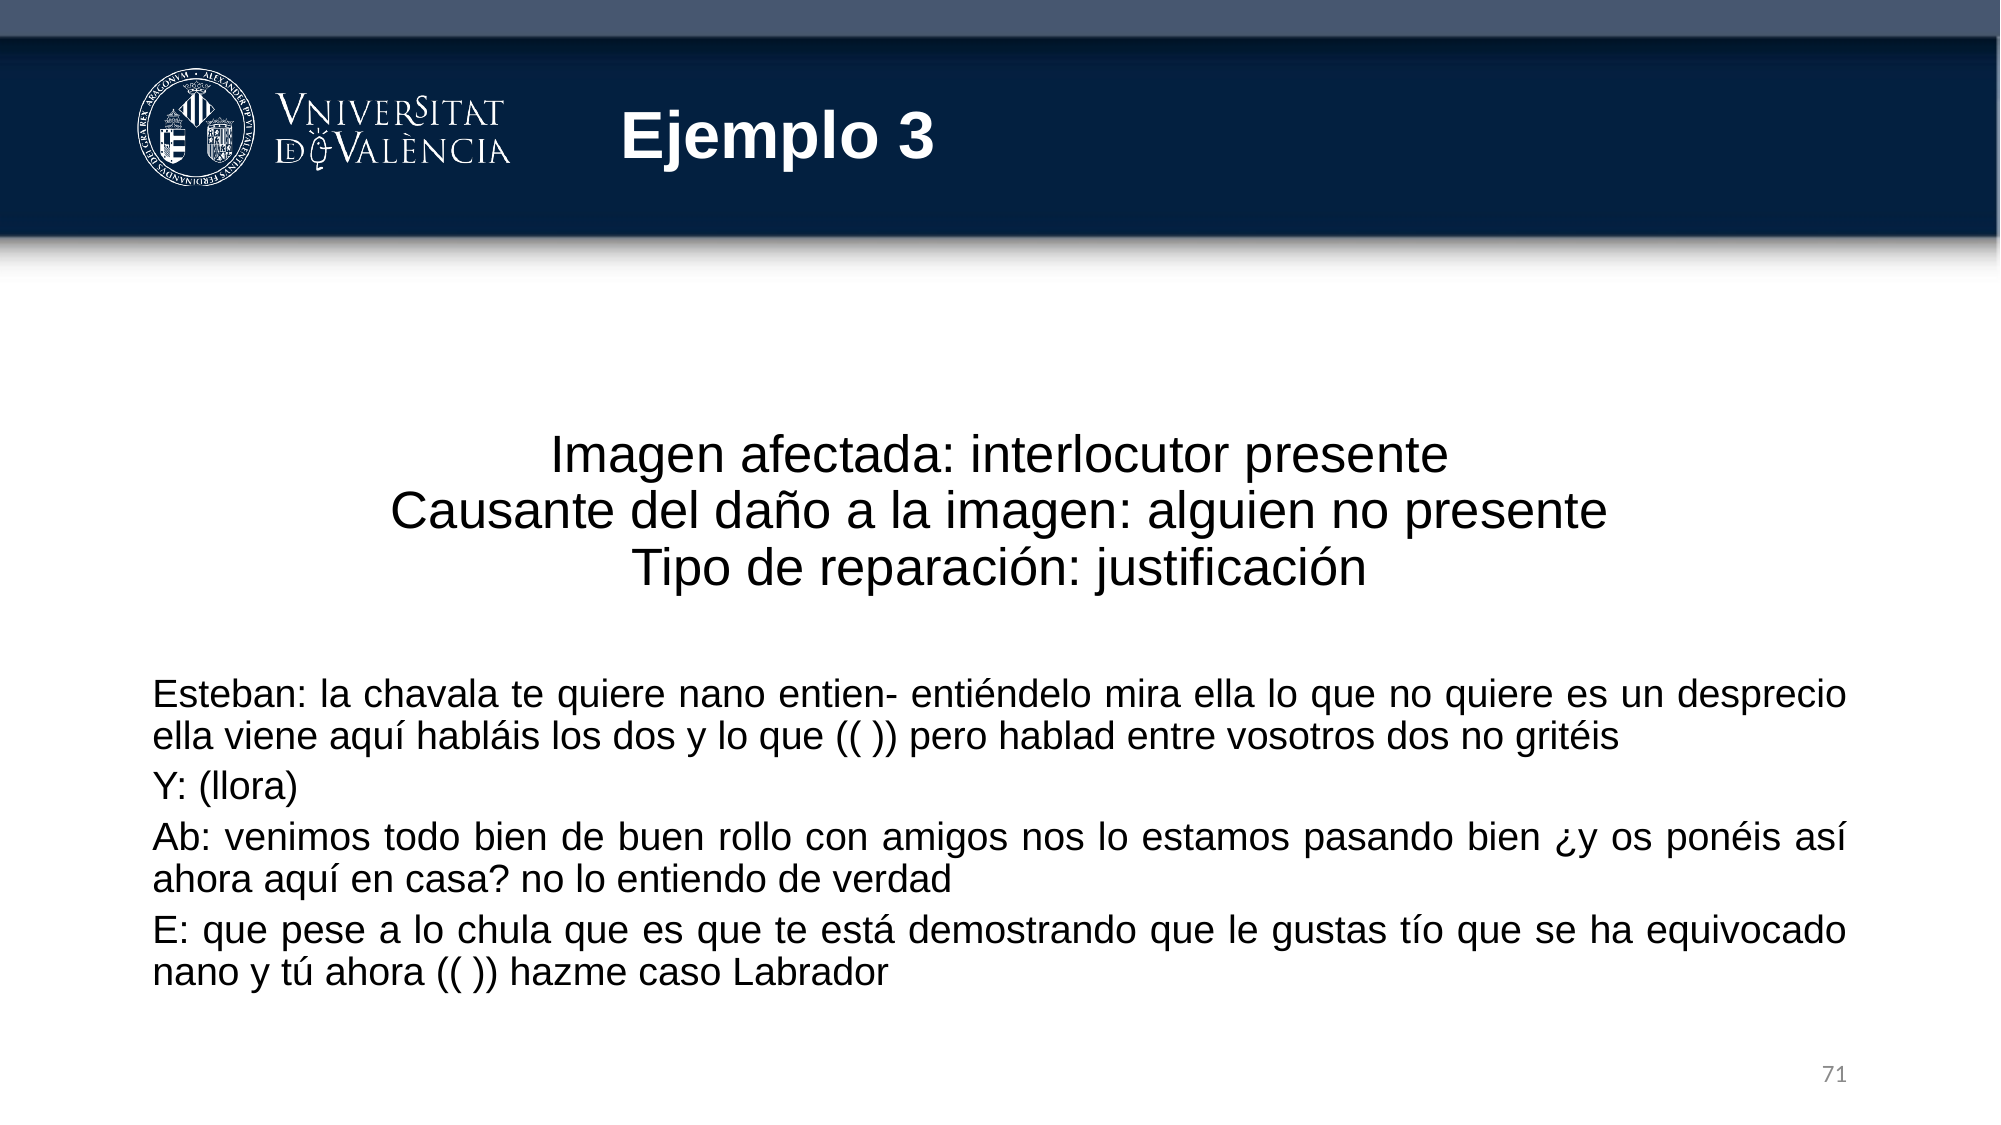

# Ejemplo 3

Imagen afectada: interlocutor presente
Causante del daño a la imagen: alguien no presente
Tipo de reparación: justificación

Esteban: la chavala te quiere nano entien- entiéndelo mira ella lo que no quiere es un desprecio ella viene aquí habláis los dos y lo que (( )) pero hablad entre vosotros dos no gritéis
Y: (llora)
Ab: venimos todo bien de buen rollo con amigos nos lo estamos pasando bien ¿y os ponéis así ahora aquí en casa? no lo entiendo de verdad
E: que pese a lo chula que es que te está demostrando que le gustas tío que se ha equivocado nano y tú ahora (( )) hazme caso Labrador
71